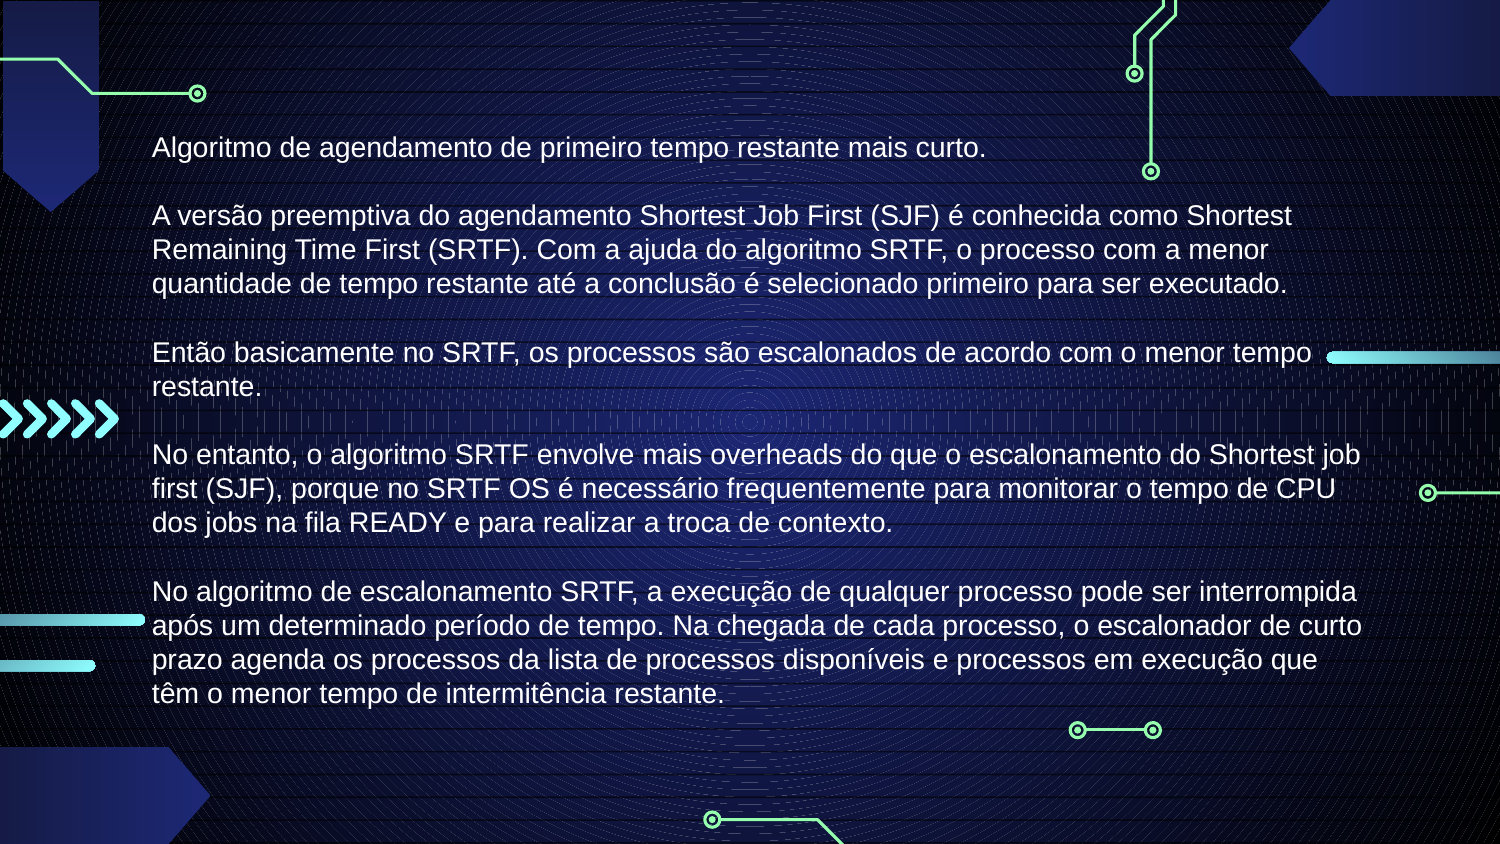

Algoritmo de agendamento de primeiro tempo restante mais curto.

A versão preemptiva do agendamento Shortest Job First (SJF) é conhecida como Shortest Remaining Time First (SRTF). Com a ajuda do algoritmo SRTF, o processo com a menor quantidade de tempo restante até a conclusão é selecionado primeiro para ser executado.

Então basicamente no SRTF, os processos são escalonados de acordo com o menor tempo restante.

No entanto, o algoritmo SRTF envolve mais overheads do que o escalonamento do Shortest job first (SJF), porque no SRTF OS é necessário frequentemente para monitorar o tempo de CPU dos jobs na fila READY e para realizar a troca de contexto.

No algoritmo de escalonamento SRTF, a execução de qualquer processo pode ser interrompida após um determinado período de tempo. Na chegada de cada processo, o escalonador de curto prazo agenda os processos da lista de processos disponíveis e processos em execução que têm o menor tempo de intermitência restante.